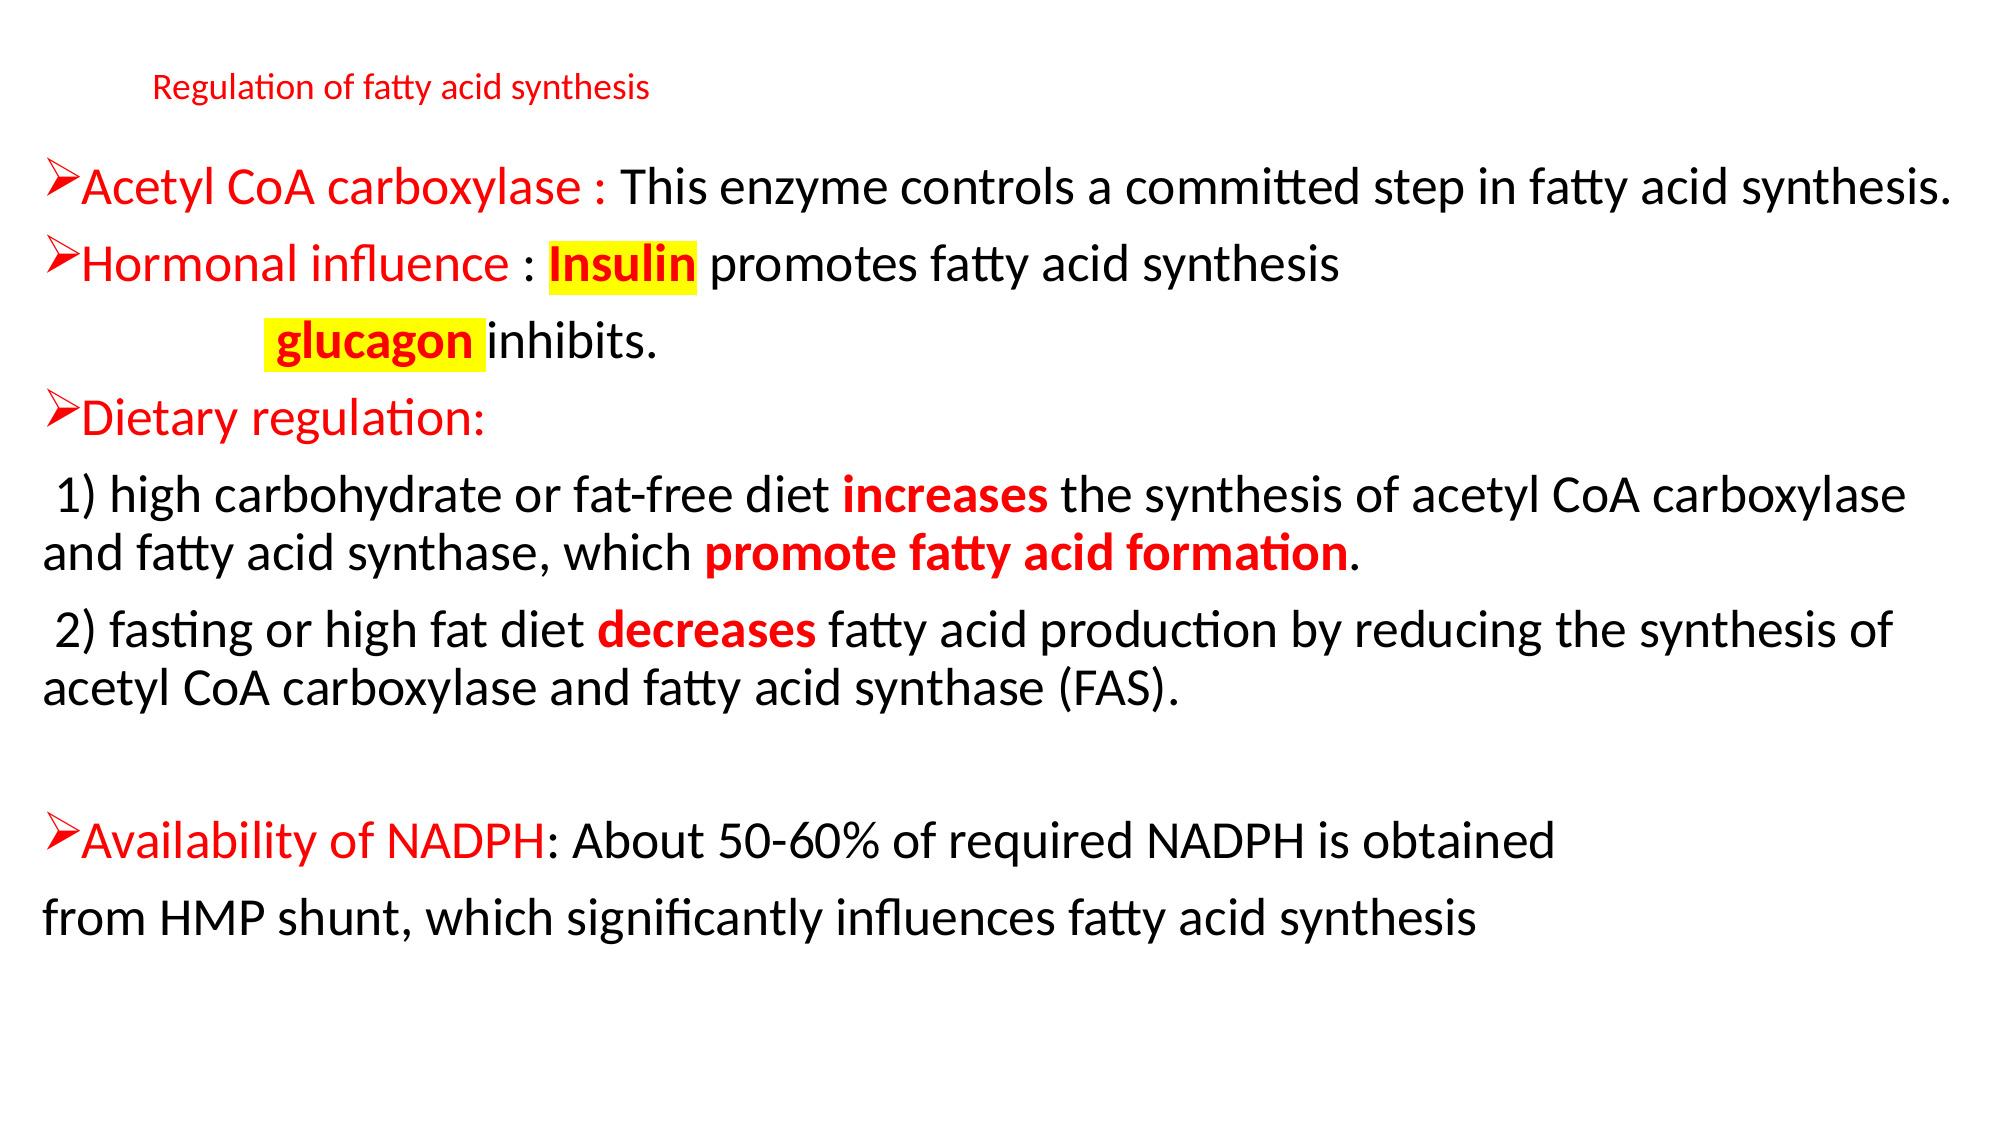

# Regulation of fatty acid synthesis
Acetyl CoA carboxylase : This enzyme controls a committed step in fatty acid synthesis.
Hormonal influence : Insulin promotes fatty acid synthesis
 			        glucagon inhibits.
Dietary regulation:
 1) high carbohydrate or fat-free diet increases the synthesis of acetyl CoA carboxylase and fatty acid synthase, which promote fatty acid formation.
 2) fasting or high fat diet decreases fatty acid production by reducing the synthesis of acetyl CoA carboxylase and fatty acid synthase (FAS).

Availability of NADPH: About 50-60% of required NADPH is obtained
from HMP shunt, which significantly influences fatty acid synthesis